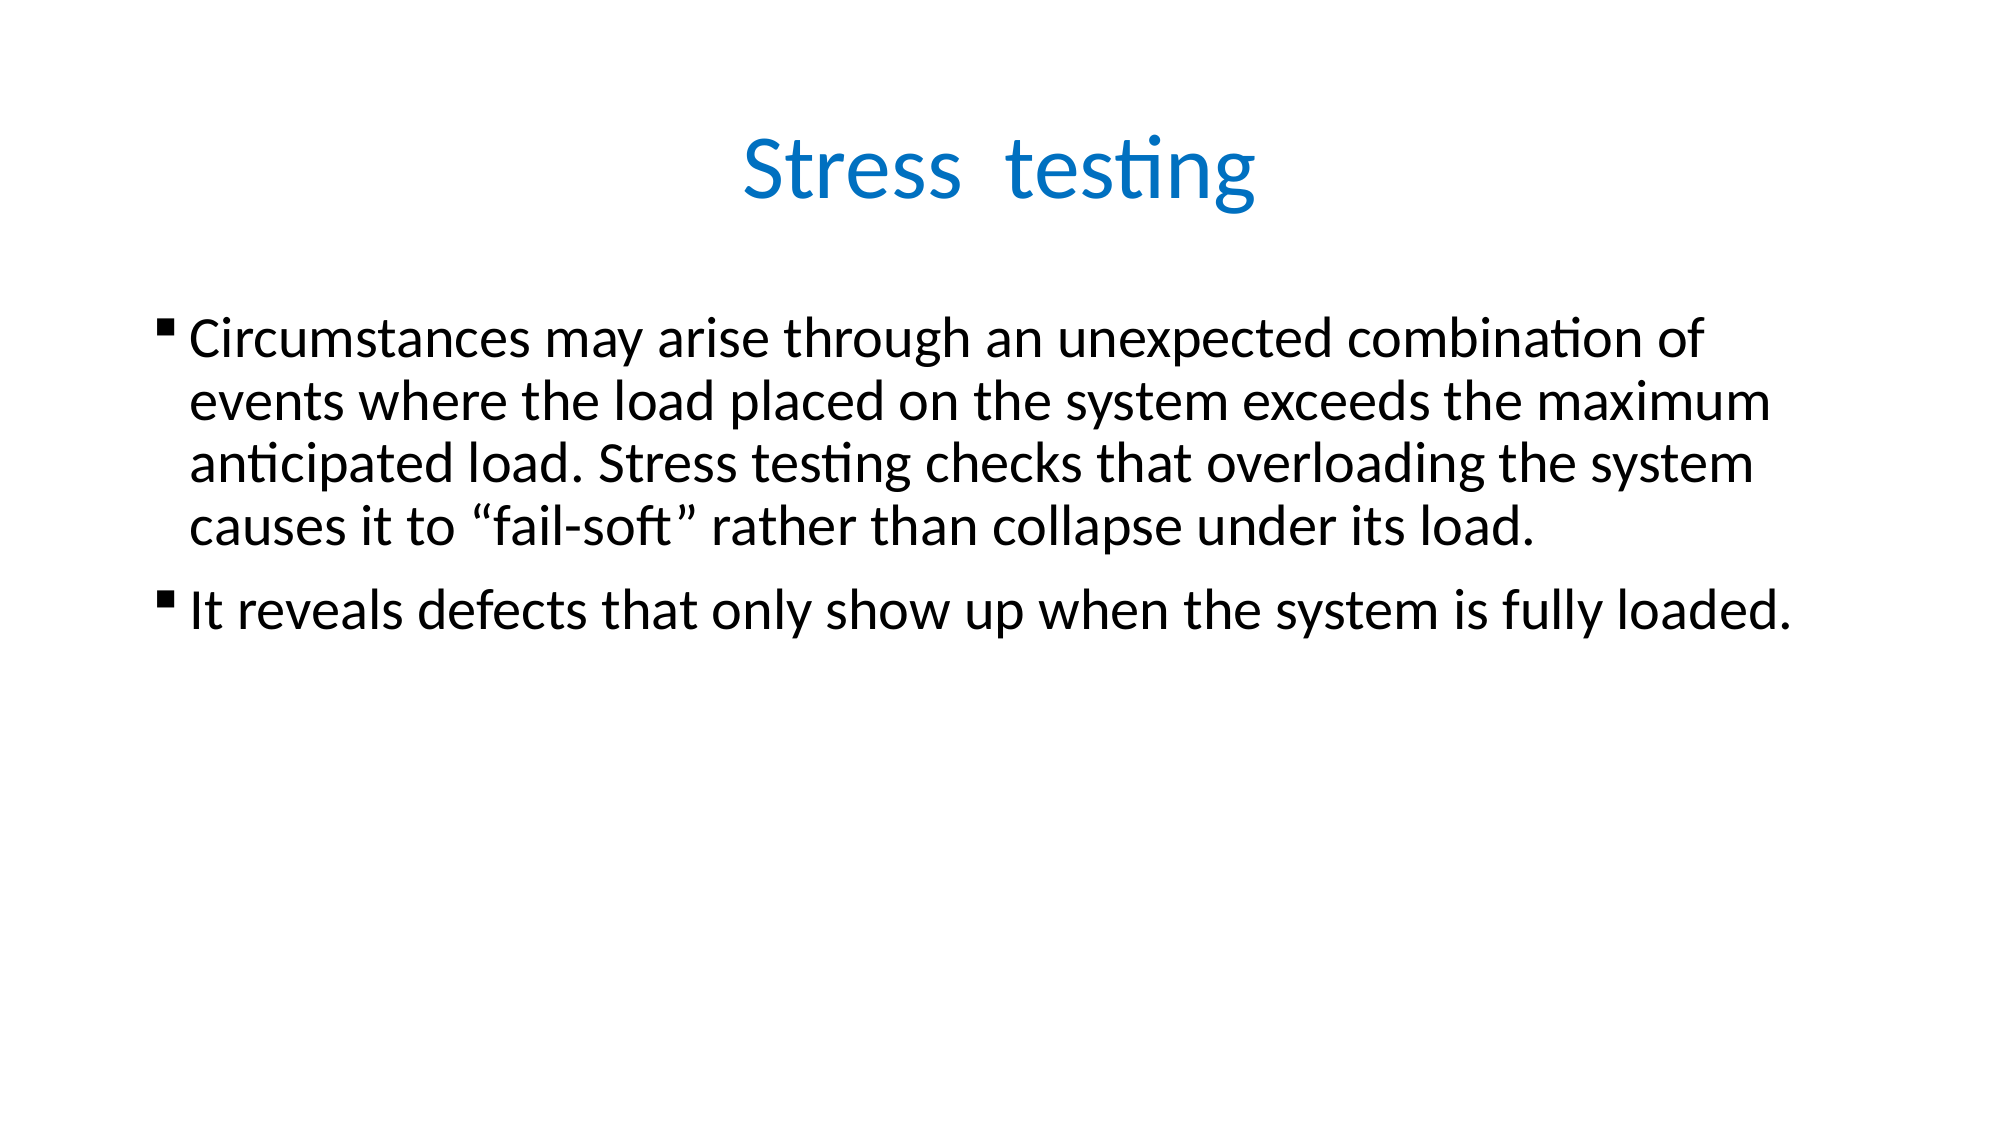

# Stress  testing
Circumstances may arise through an unexpected combination of events where the load placed on the system exceeds the maximum anticipated load. Stress testing checks that overloading the system causes it to “fail-soft” rather than collapse under its load.
It reveals defects that only show up when the system is fully loaded.